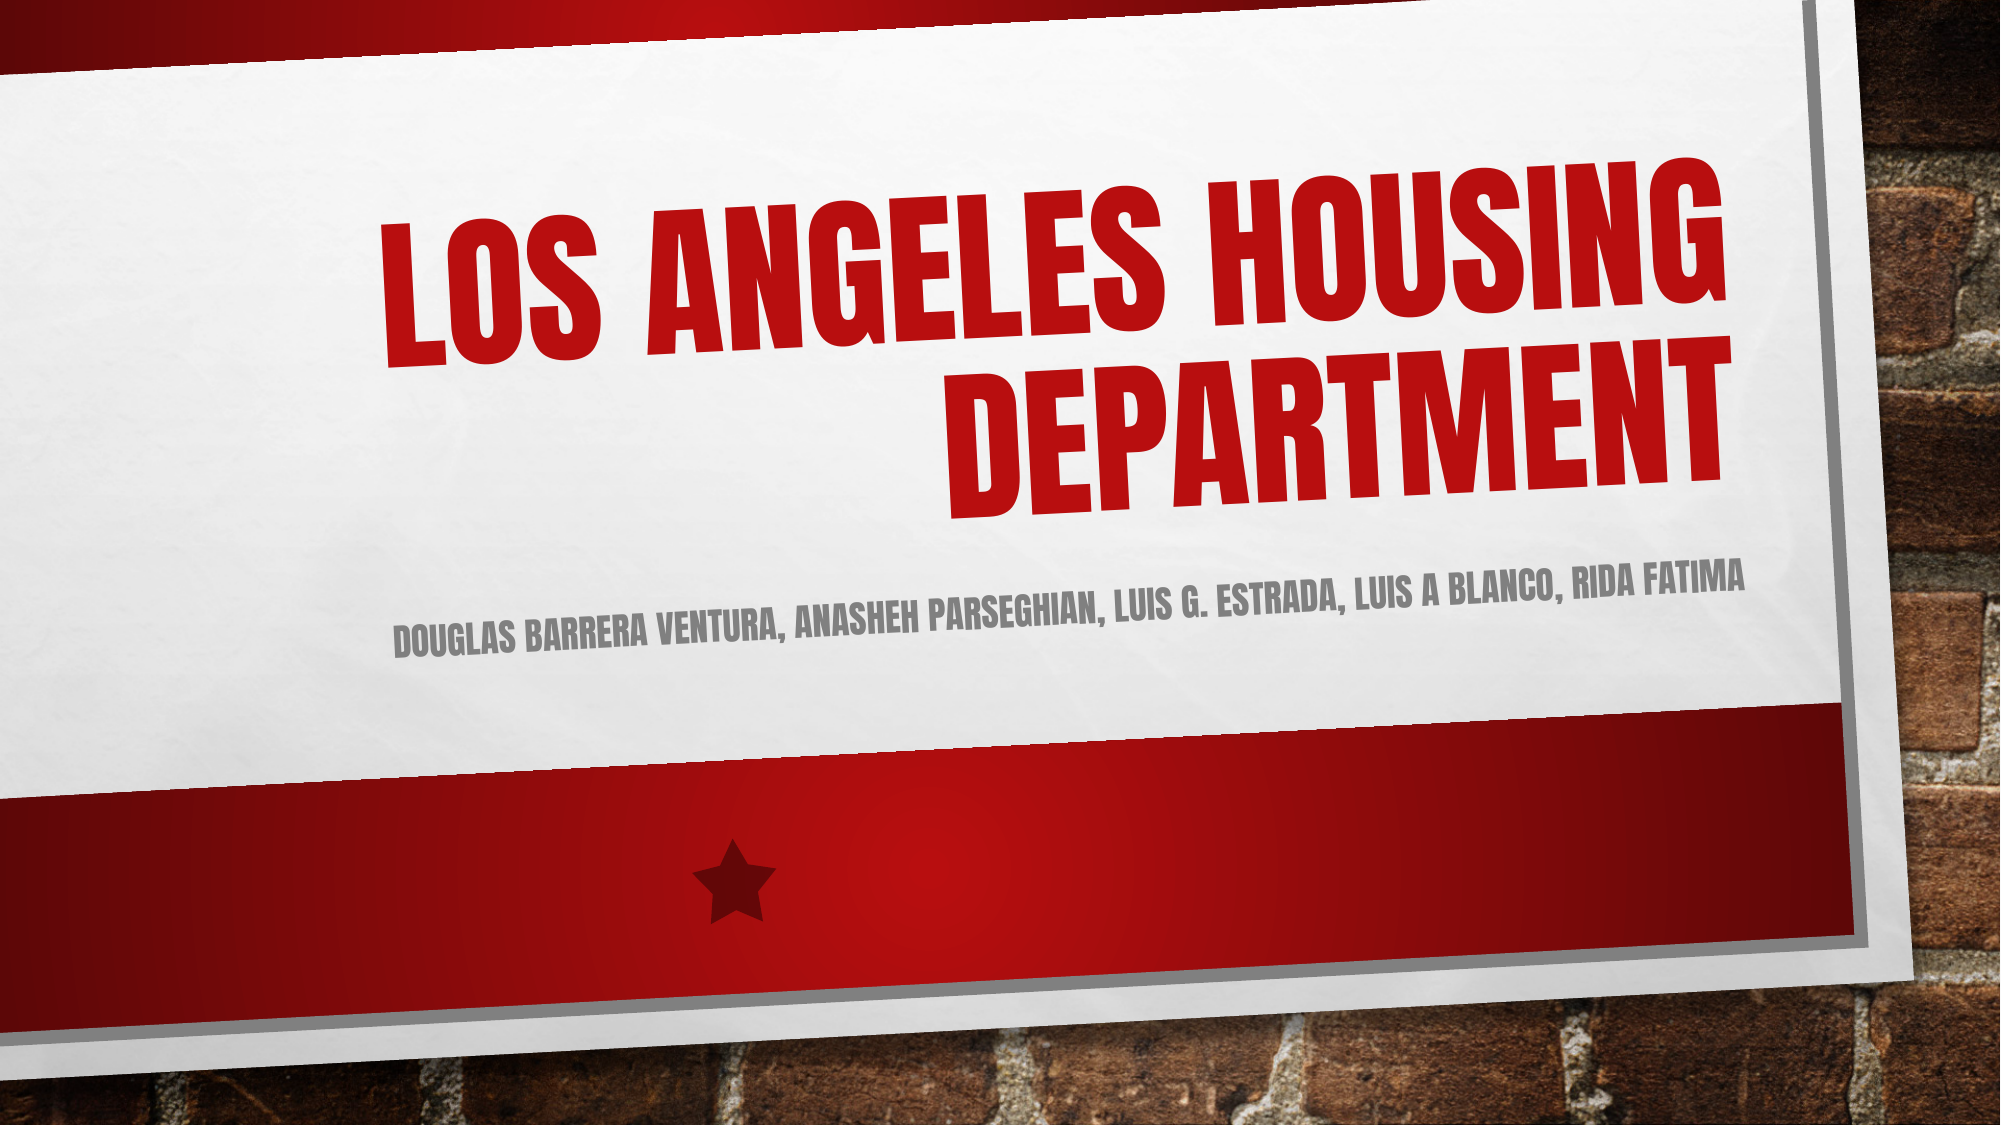

# Los Angeles Housing Department
Douglas Barrera Ventura, Anasheh Parseghian, Luis G. Estrada, Luis A Blanco, Rida Fatima